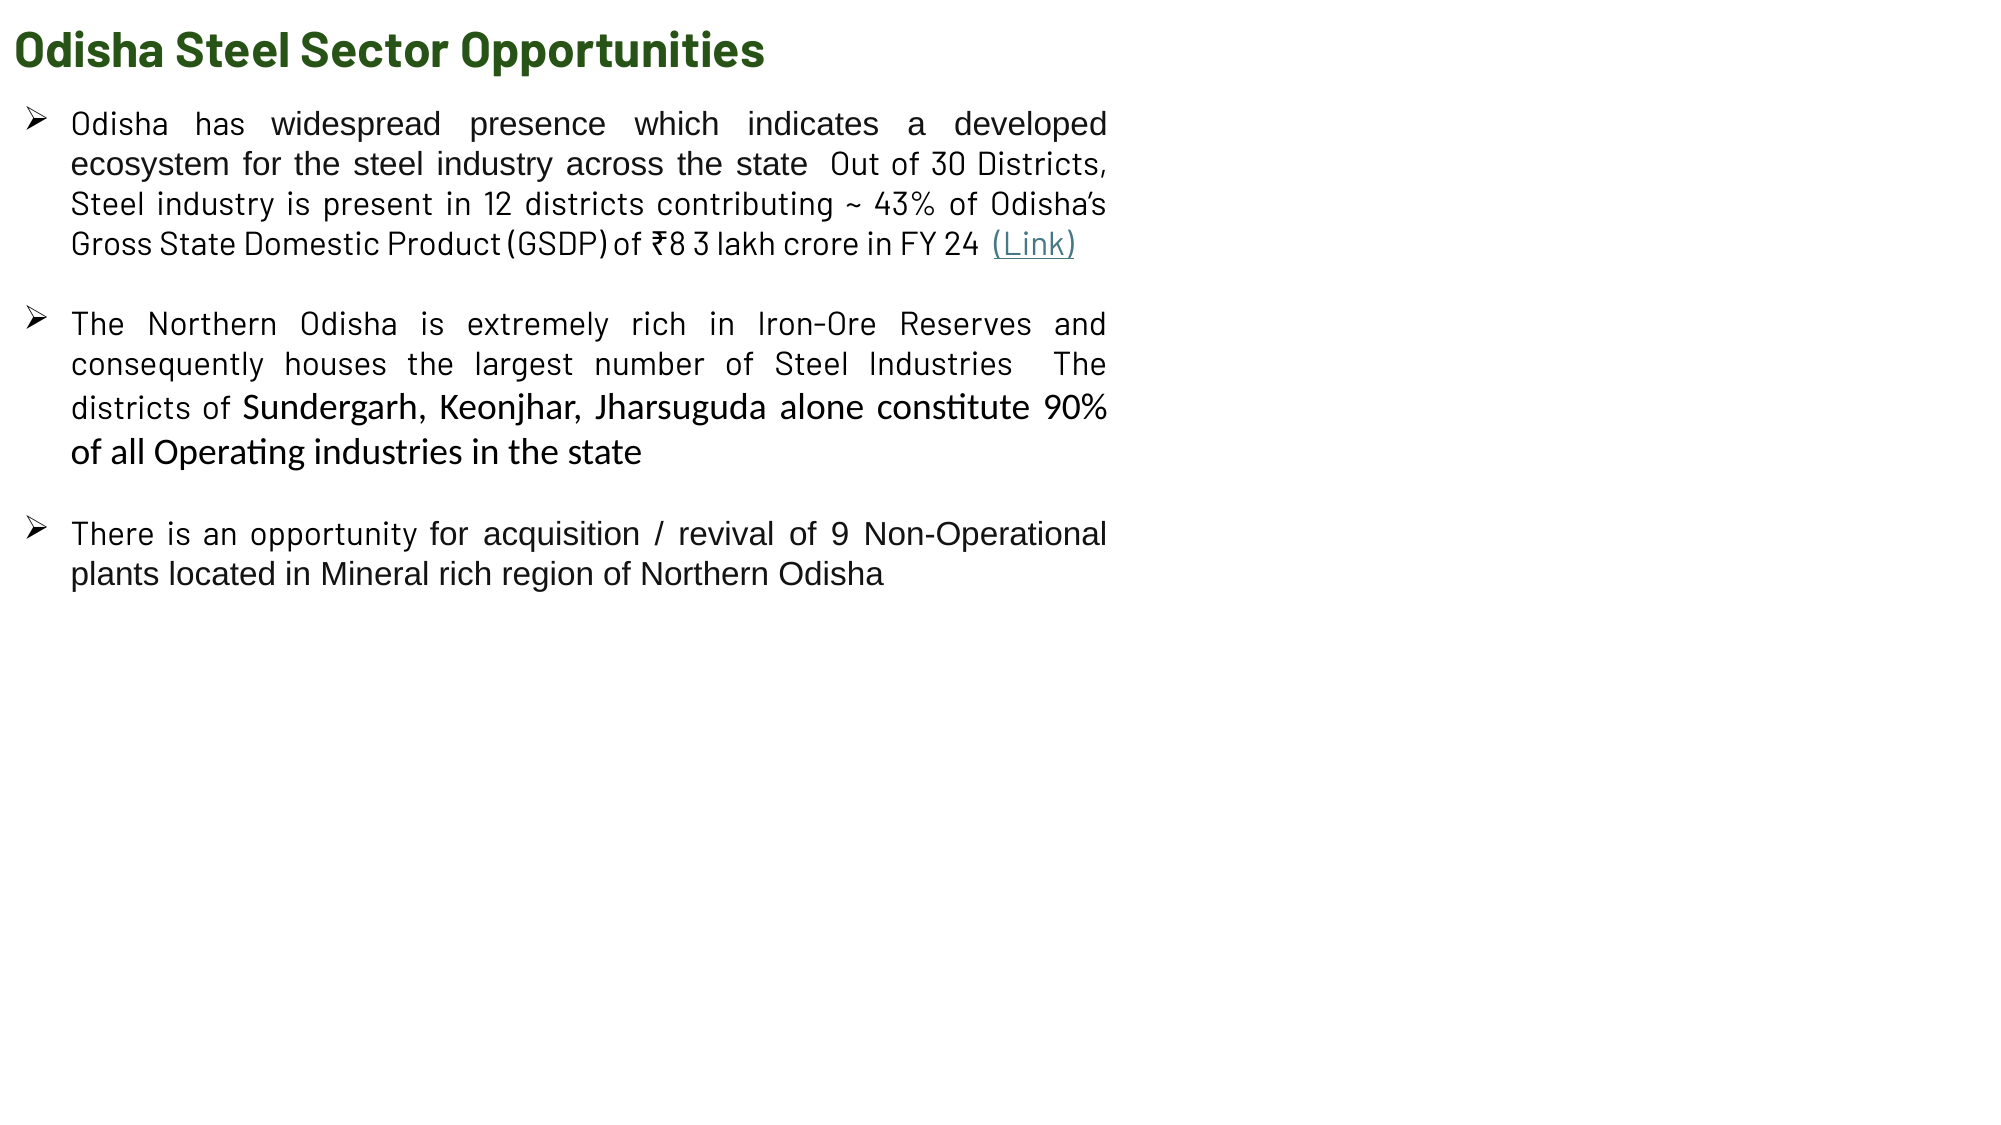

Odisha Steel Sector Opportunities
Odisha has widespread presence which indicates a developed ecosystem for the steel industry across the state  Out of 30 Districts, Steel industry is present in 12 districts contributing ~ 43% of Odisha’s Gross State Domestic Product (GSDP) of ₹8 3 lakh crore in FY 24  (Link)

The Northern Odisha is extremely rich in Iron-Ore Reserves and consequently houses the largest number of Steel Industries  The districts of Sundergarh, Keonjhar, Jharsuguda alone constitute 90% of all Operating industries in the state

There is an opportunity for acquisition / revival of 9 Non-Operational plants located in Mineral rich region of Northern Odisha